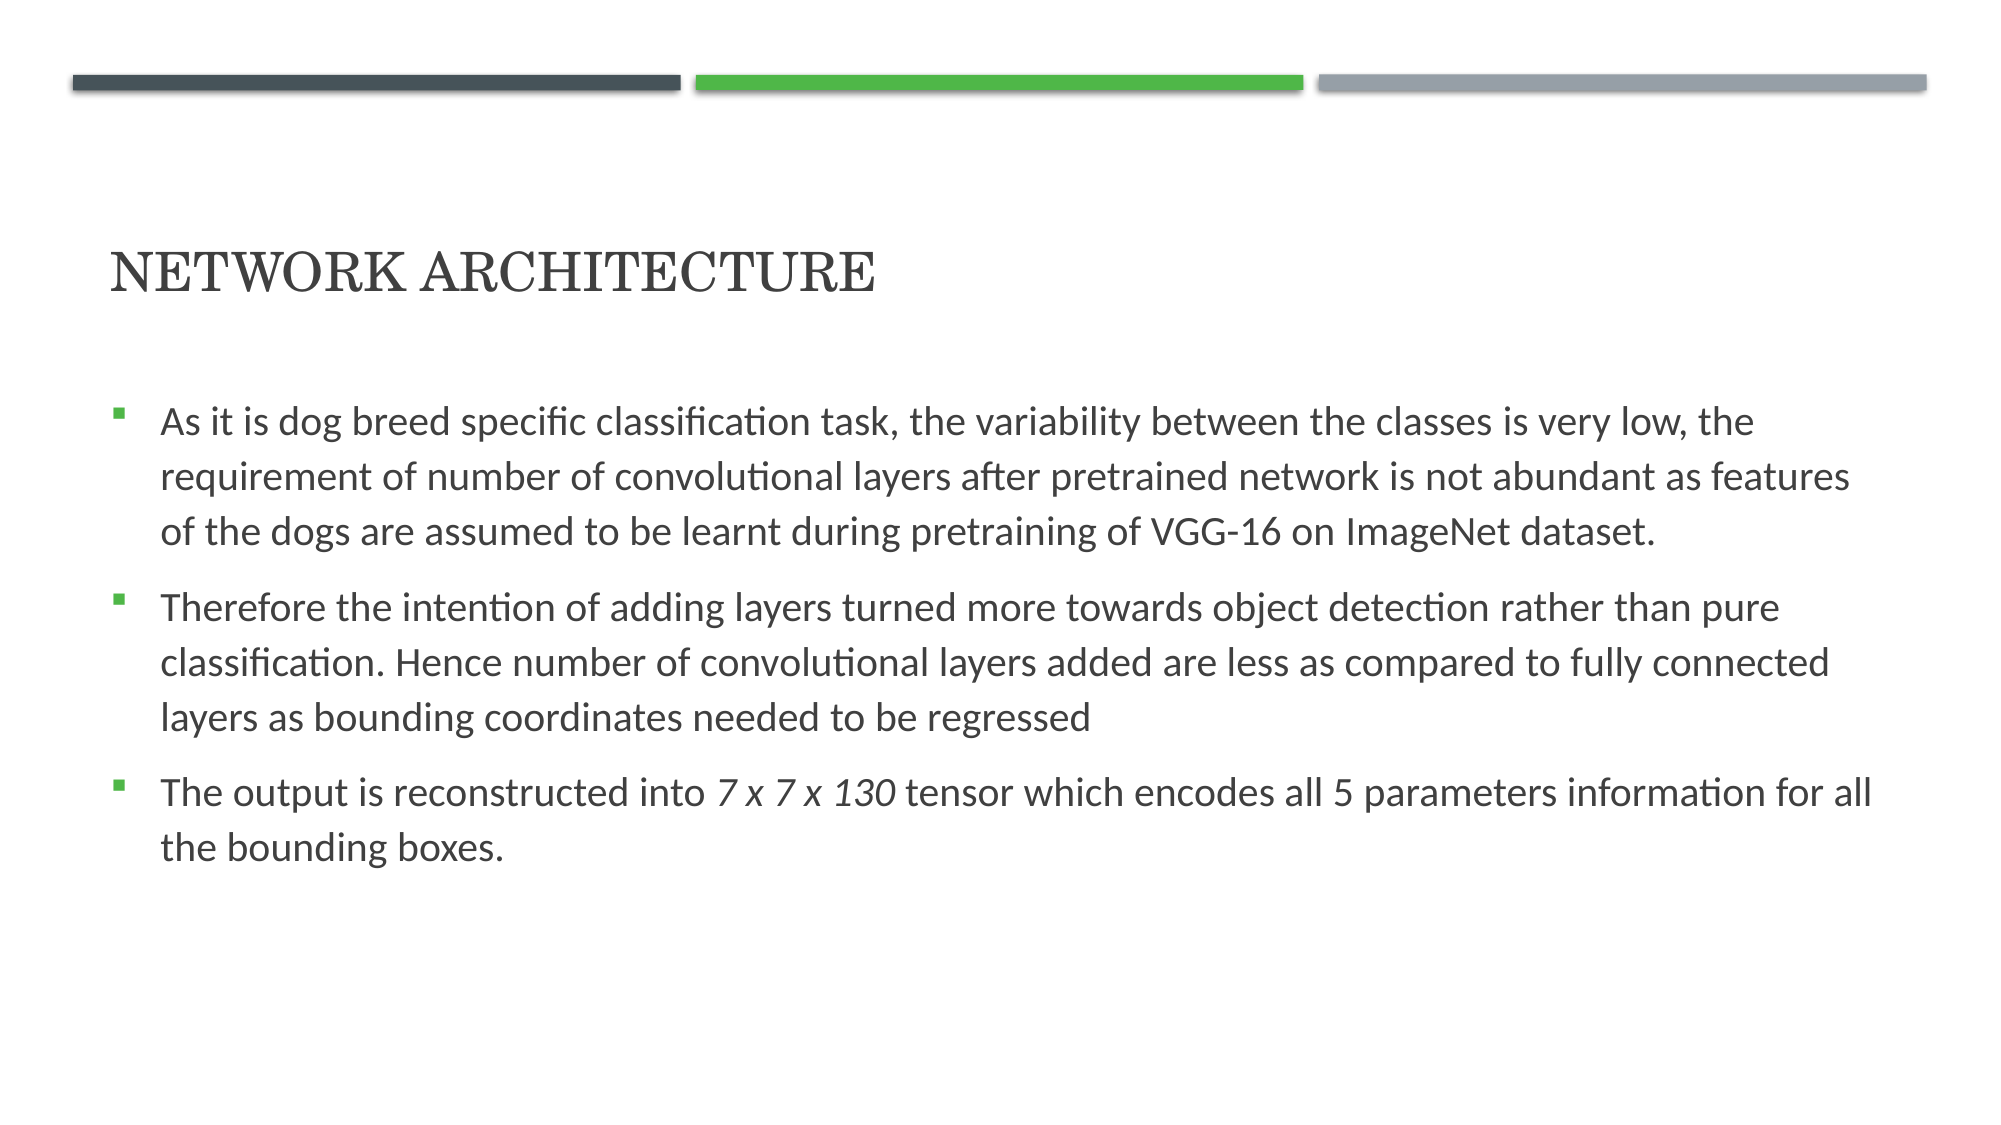

# Network architecture
As it is dog breed specific classification task, the variability between the classes is very low, the requirement of number of convolutional layers after pretrained network is not abundant as features of the dogs are assumed to be learnt during pretraining of VGG-16 on ImageNet dataset.
Therefore the intention of adding layers turned more towards object detection rather than pure classification. Hence number of convolutional layers added are less as compared to fully connected layers as bounding coordinates needed to be regressed
The output is reconstructed into 7 x 7 x 130 tensor which encodes all 5 parameters information for all the bounding boxes.